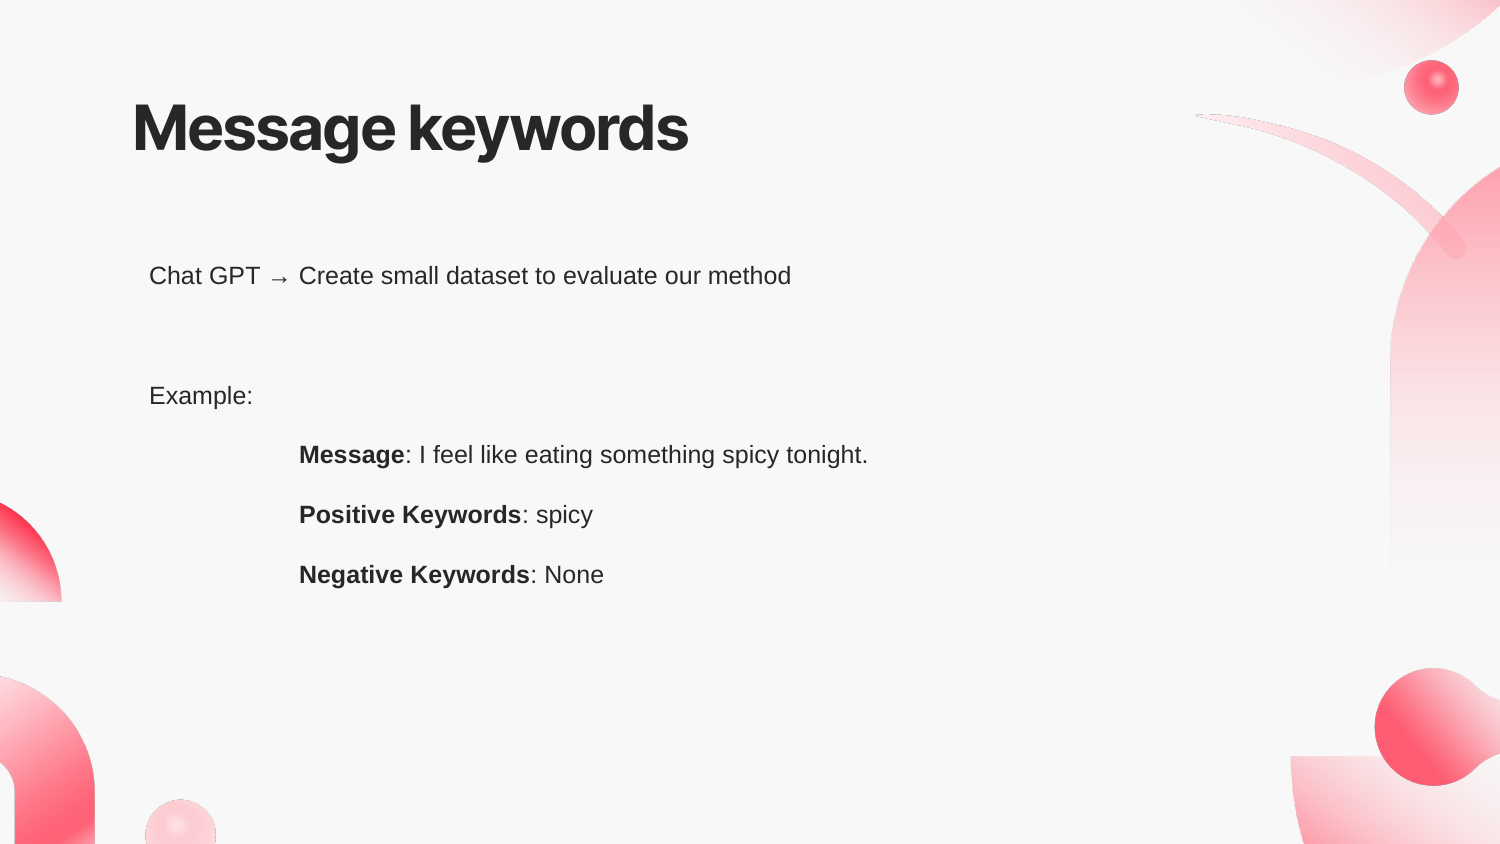

# Message keywords
Chat GPT → Create small dataset to evaluate our method

Example:
Message: I feel like eating something spicy tonight.
Positive Keywords: spicy
Negative Keywords: None